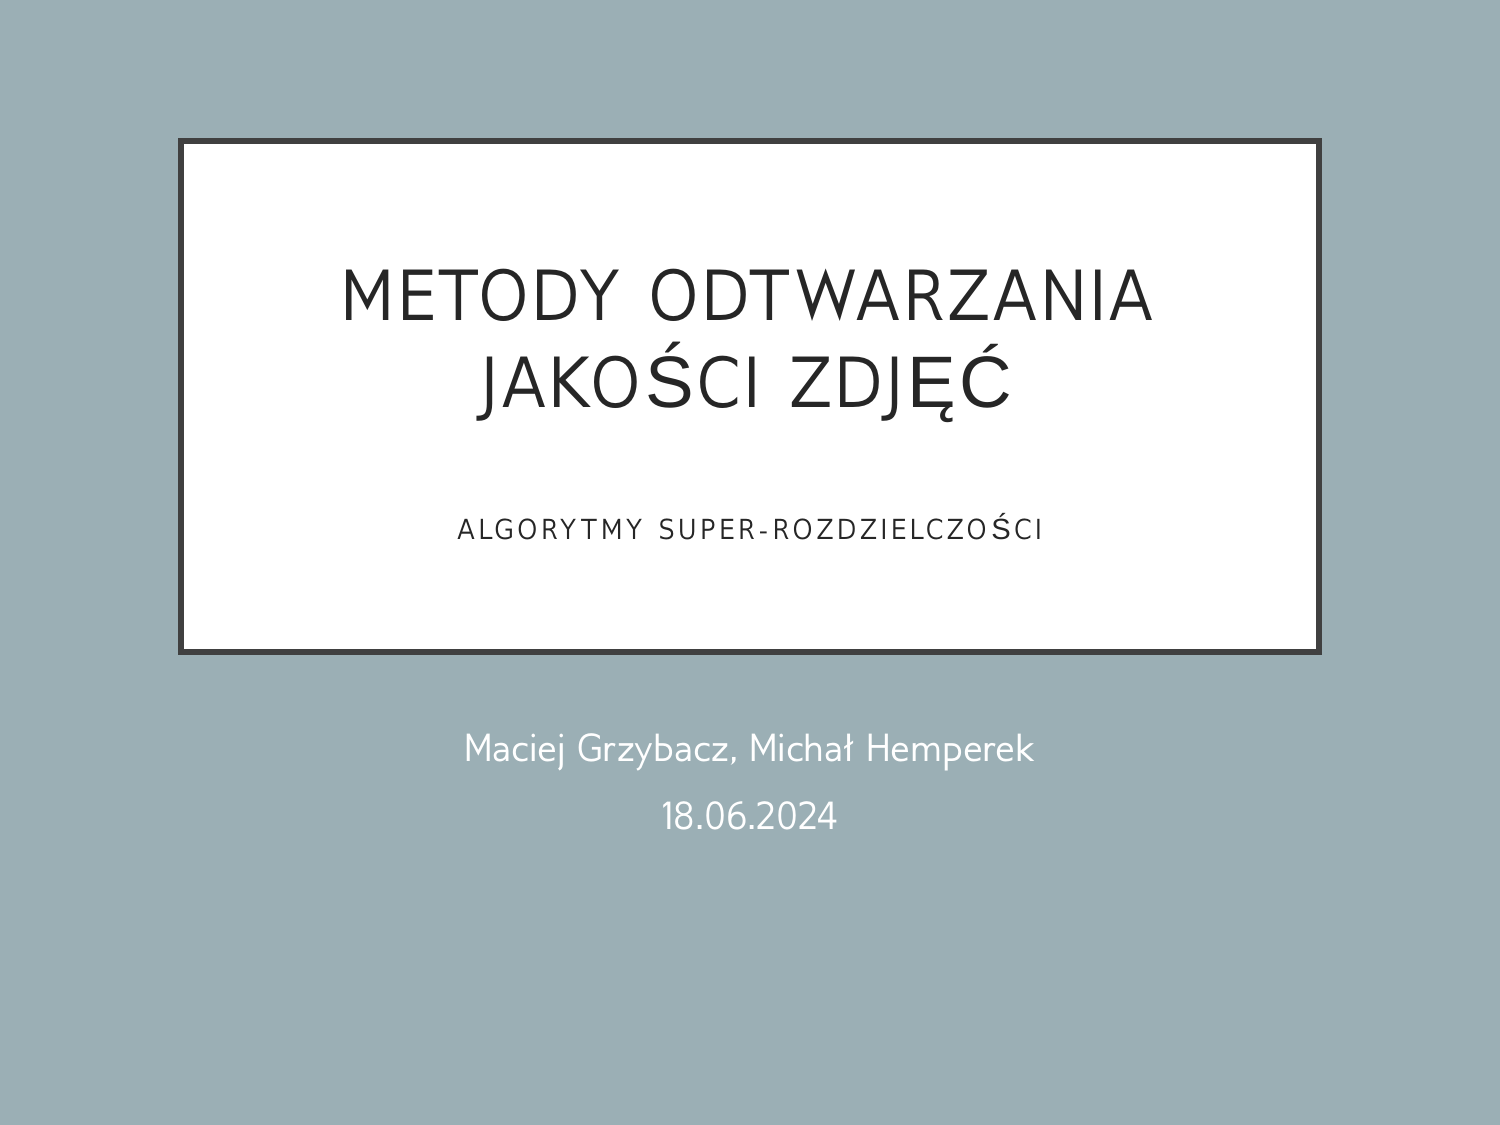

# Metody Odtwarzania Jakości Zdjęć Algorytmy Super-Rozdzielczości
Maciej Grzybacz, Michał Hemperek
18.06.2024